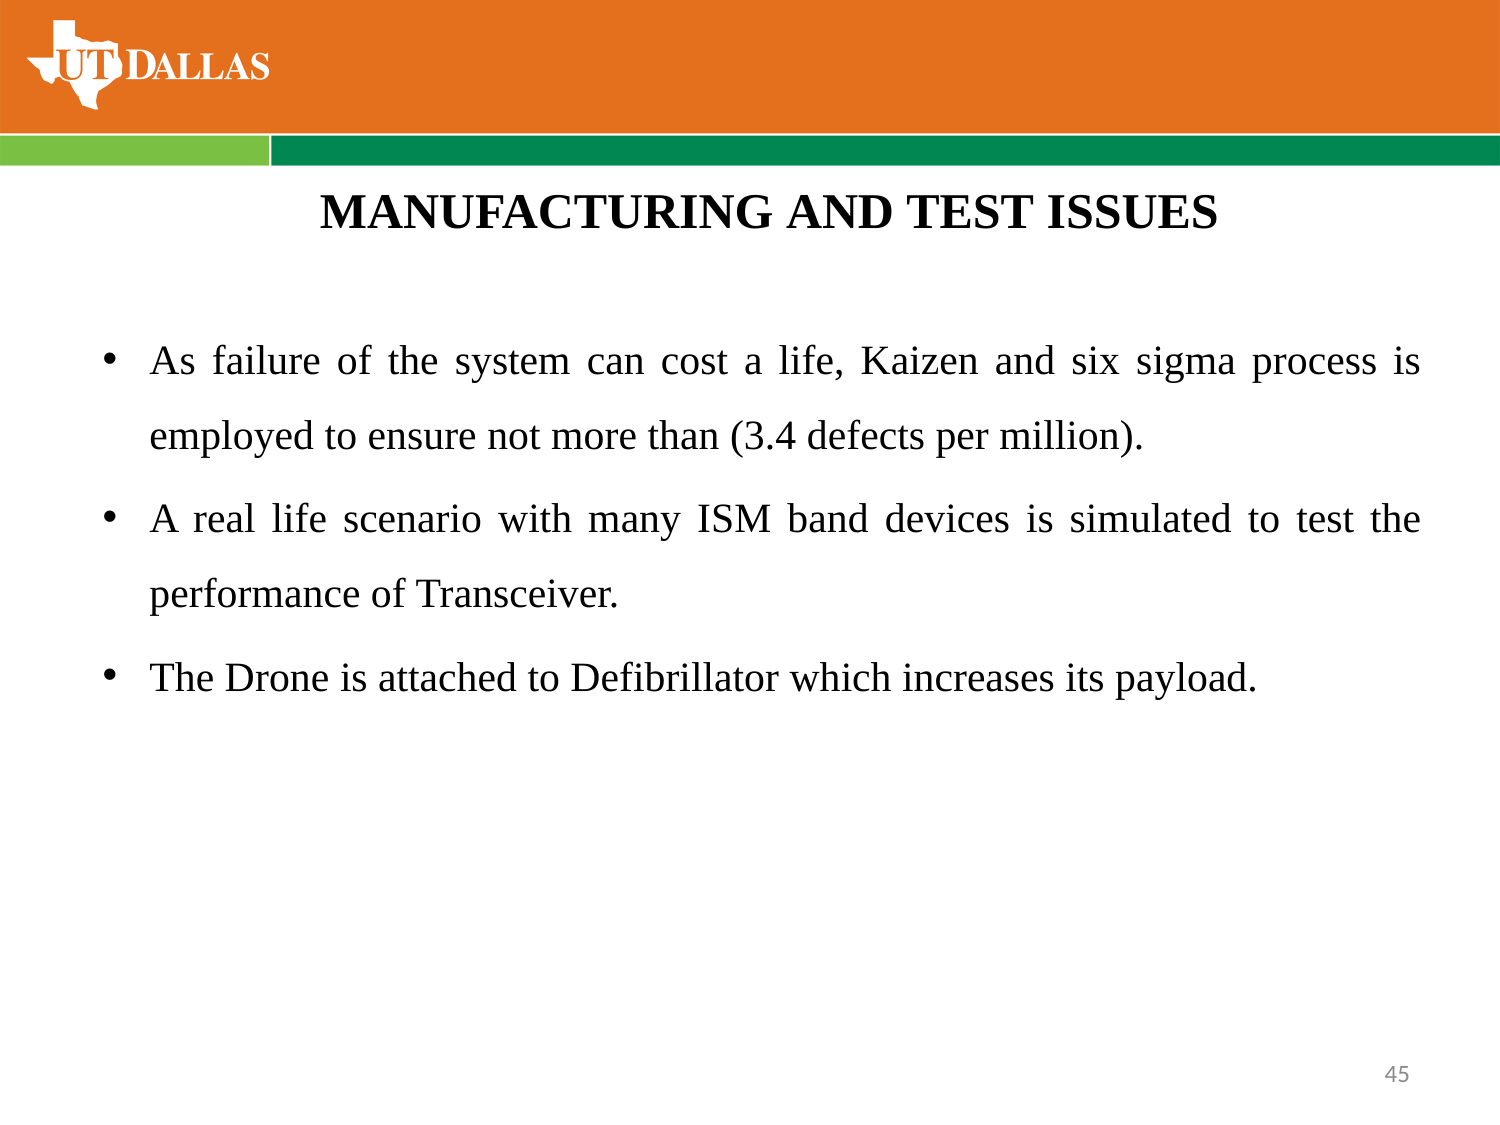

# MANUFACTURING AND TEST ISSUES
As failure of the system can cost a life, Kaizen and six sigma process is employed to ensure not more than (3.4 defects per million).
A real life scenario with many ISM band devices is simulated to test the performance of Transceiver.
The Drone is attached to Defibrillator which increases its payload.
45